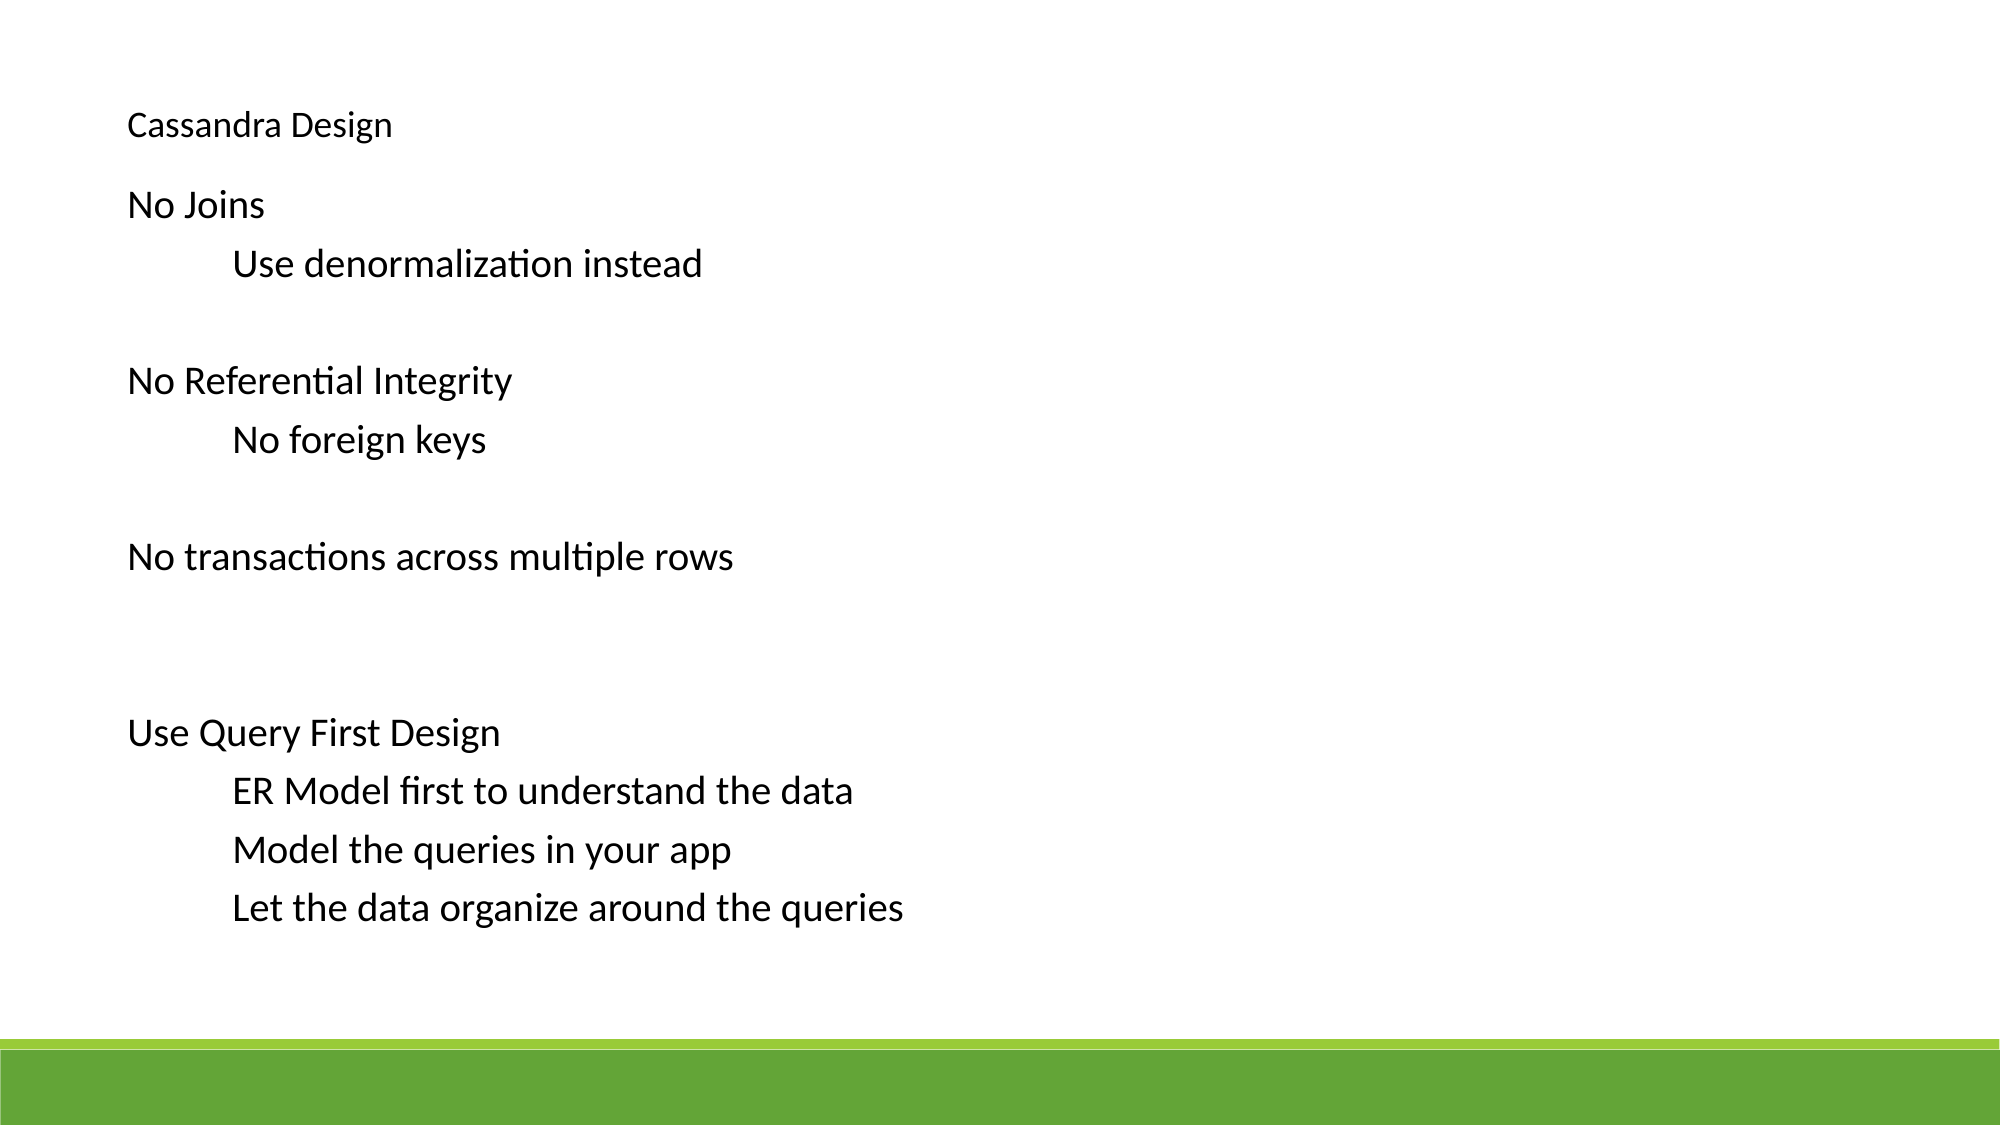

# Cassandra Design
No Joins
	Use denormalization instead

No Referential Integrity
	No foreign keys

No transactions across multiple rows

Use Query First Design
	ER Model first to understand the data
	Model the queries in your app
	Let the data organize around the queries